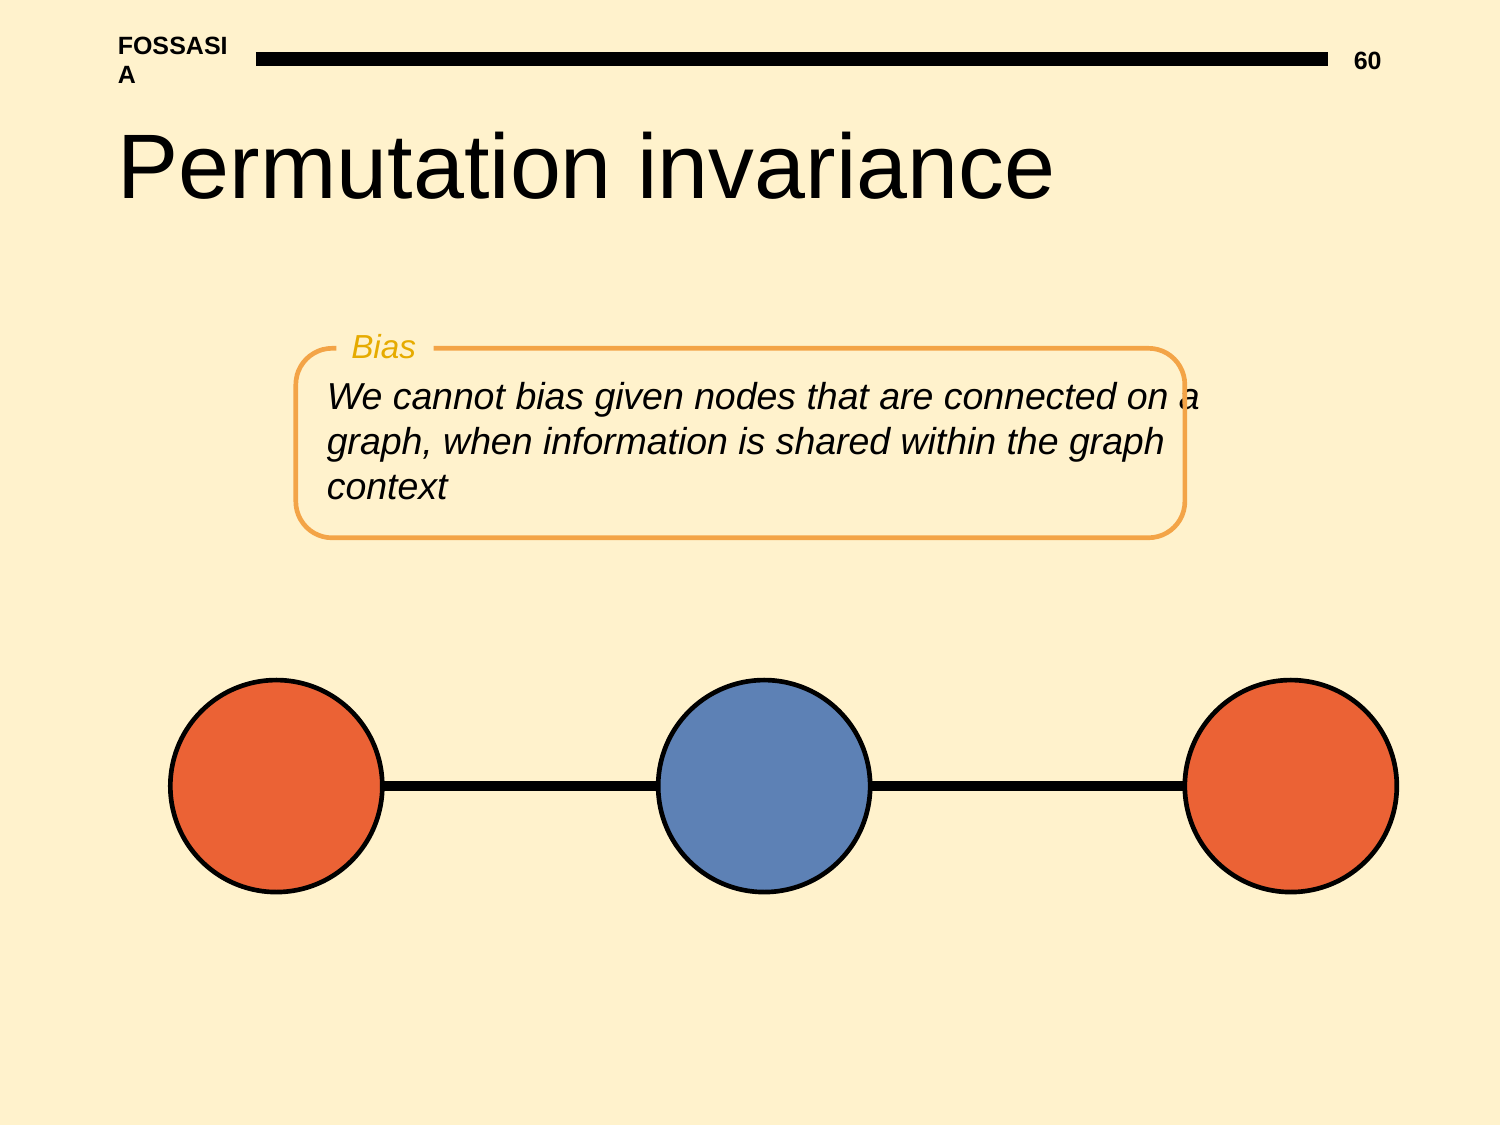

# Permutation invariance
Bias

We cannot bias given nodes that are connected on a graph, when information is shared within the graph context